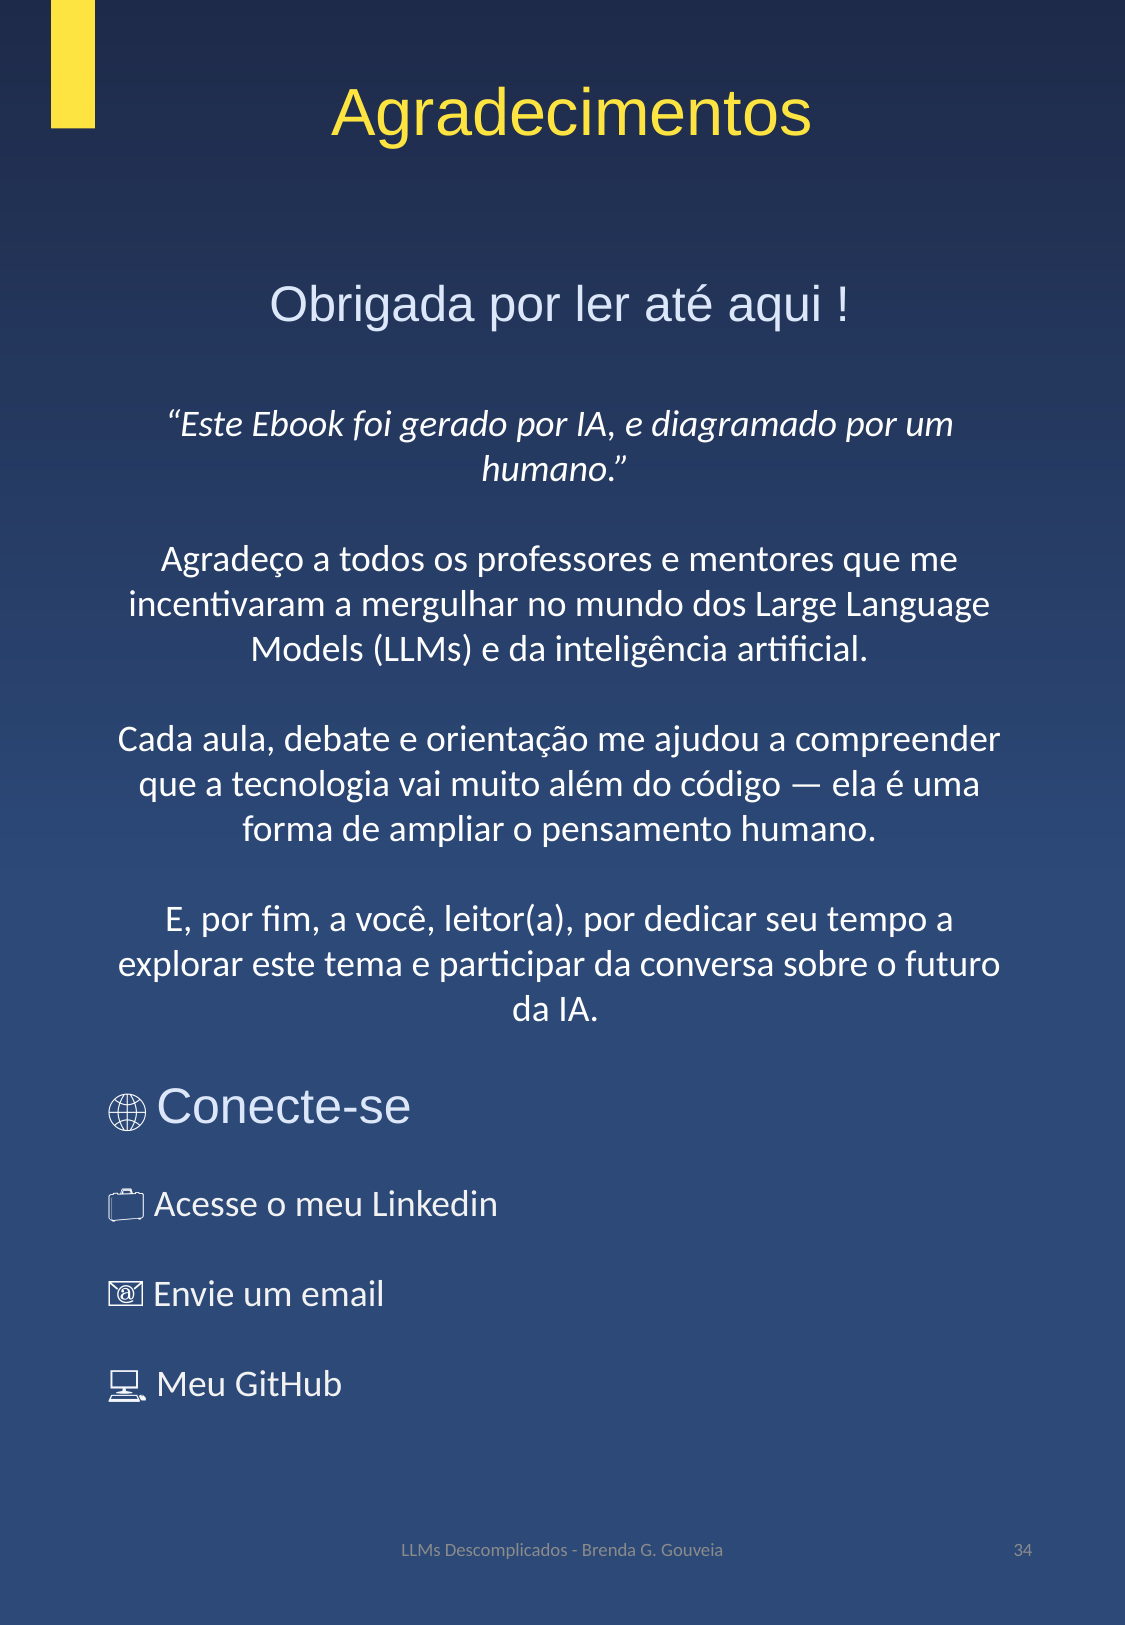

Agradecimentos
Obrigada por ler até aqui !
“Este Ebook foi gerado por IA, e diagramado por um humano.”

Agradeço a todos os professores e mentores que me incentivaram a mergulhar no mundo dos Large Language Models (LLMs) e da inteligência artificial.

Cada aula, debate e orientação me ajudou a compreender que a tecnologia vai muito além do código — ela é uma forma de ampliar o pensamento humano.

E, por fim, a você, leitor(a), por dedicar seu tempo a explorar este tema e participar da conversa sobre o futuro da IA.

🌐 Conecte-se

💼 Acesse o meu Linkedin

📧 Envie um email

💻 Meu GitHub

LLMs Descomplicados - Brenda G. Gouveia
34